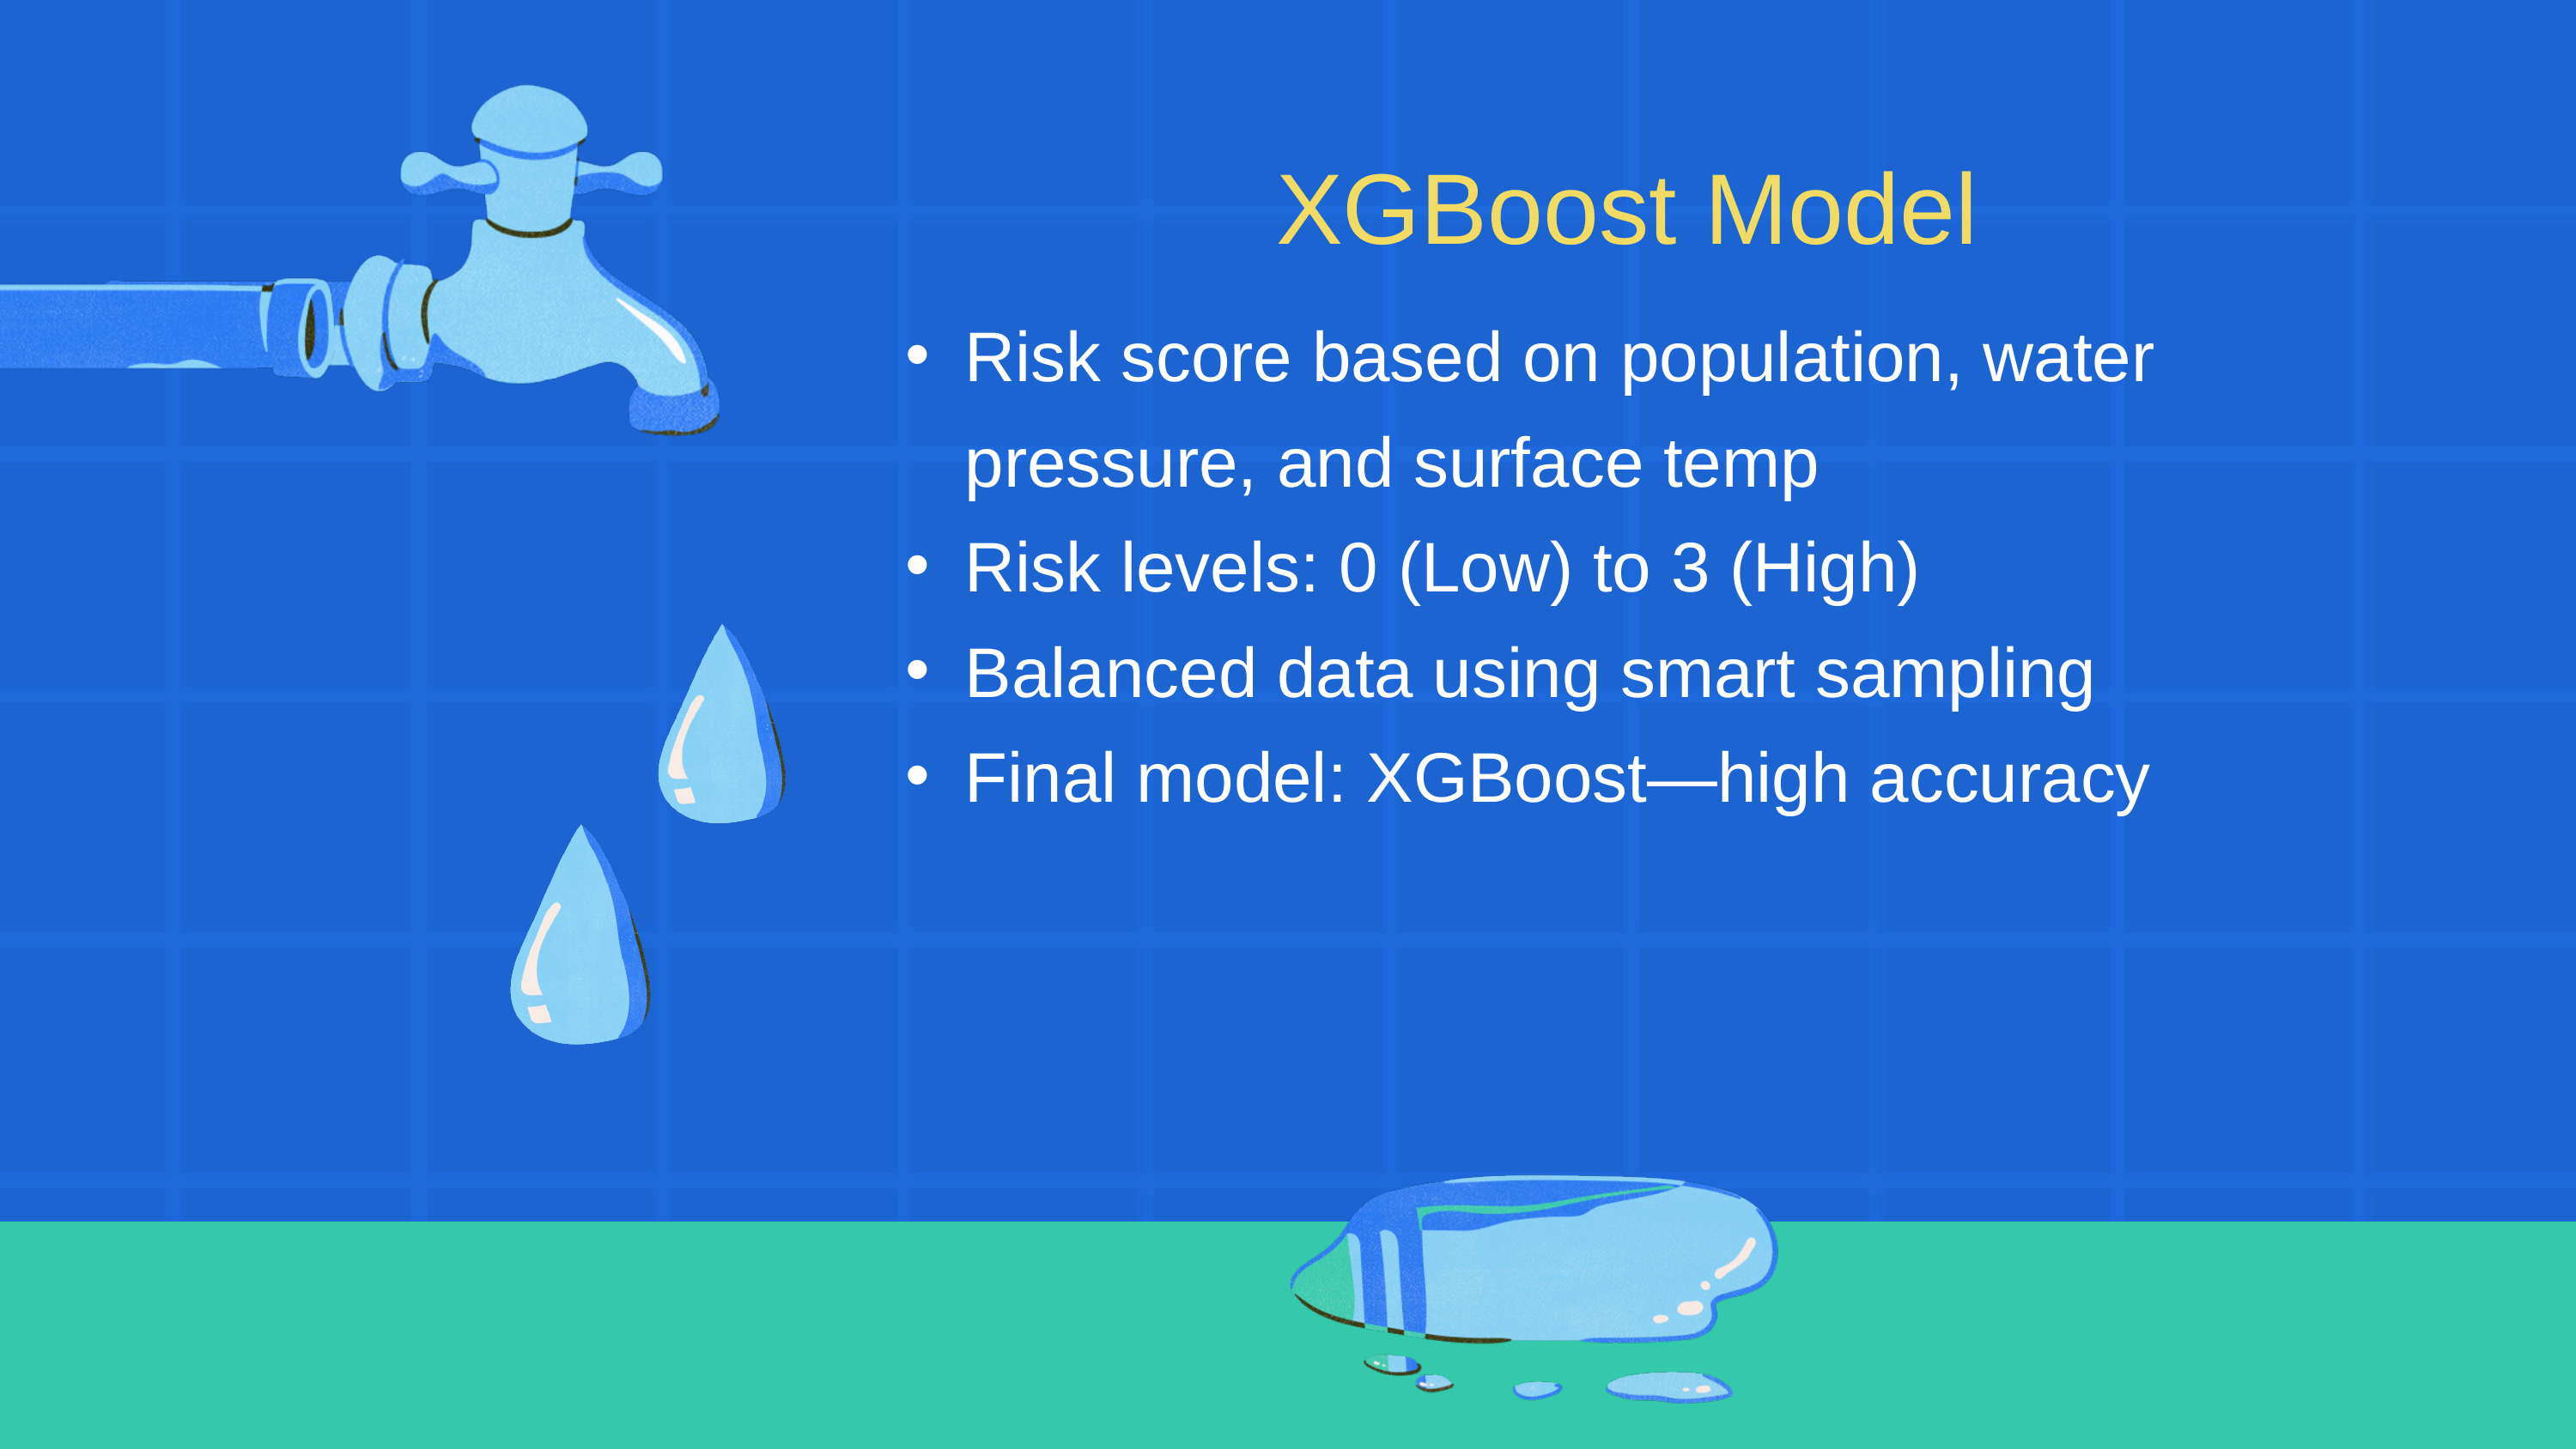

XGBoost Model

Risk score based on population, water pressure, and surface temp
Risk levels: 0 (Low) to 3 (High)
Balanced data using smart sampling
Final model: XGBoost—high accuracy